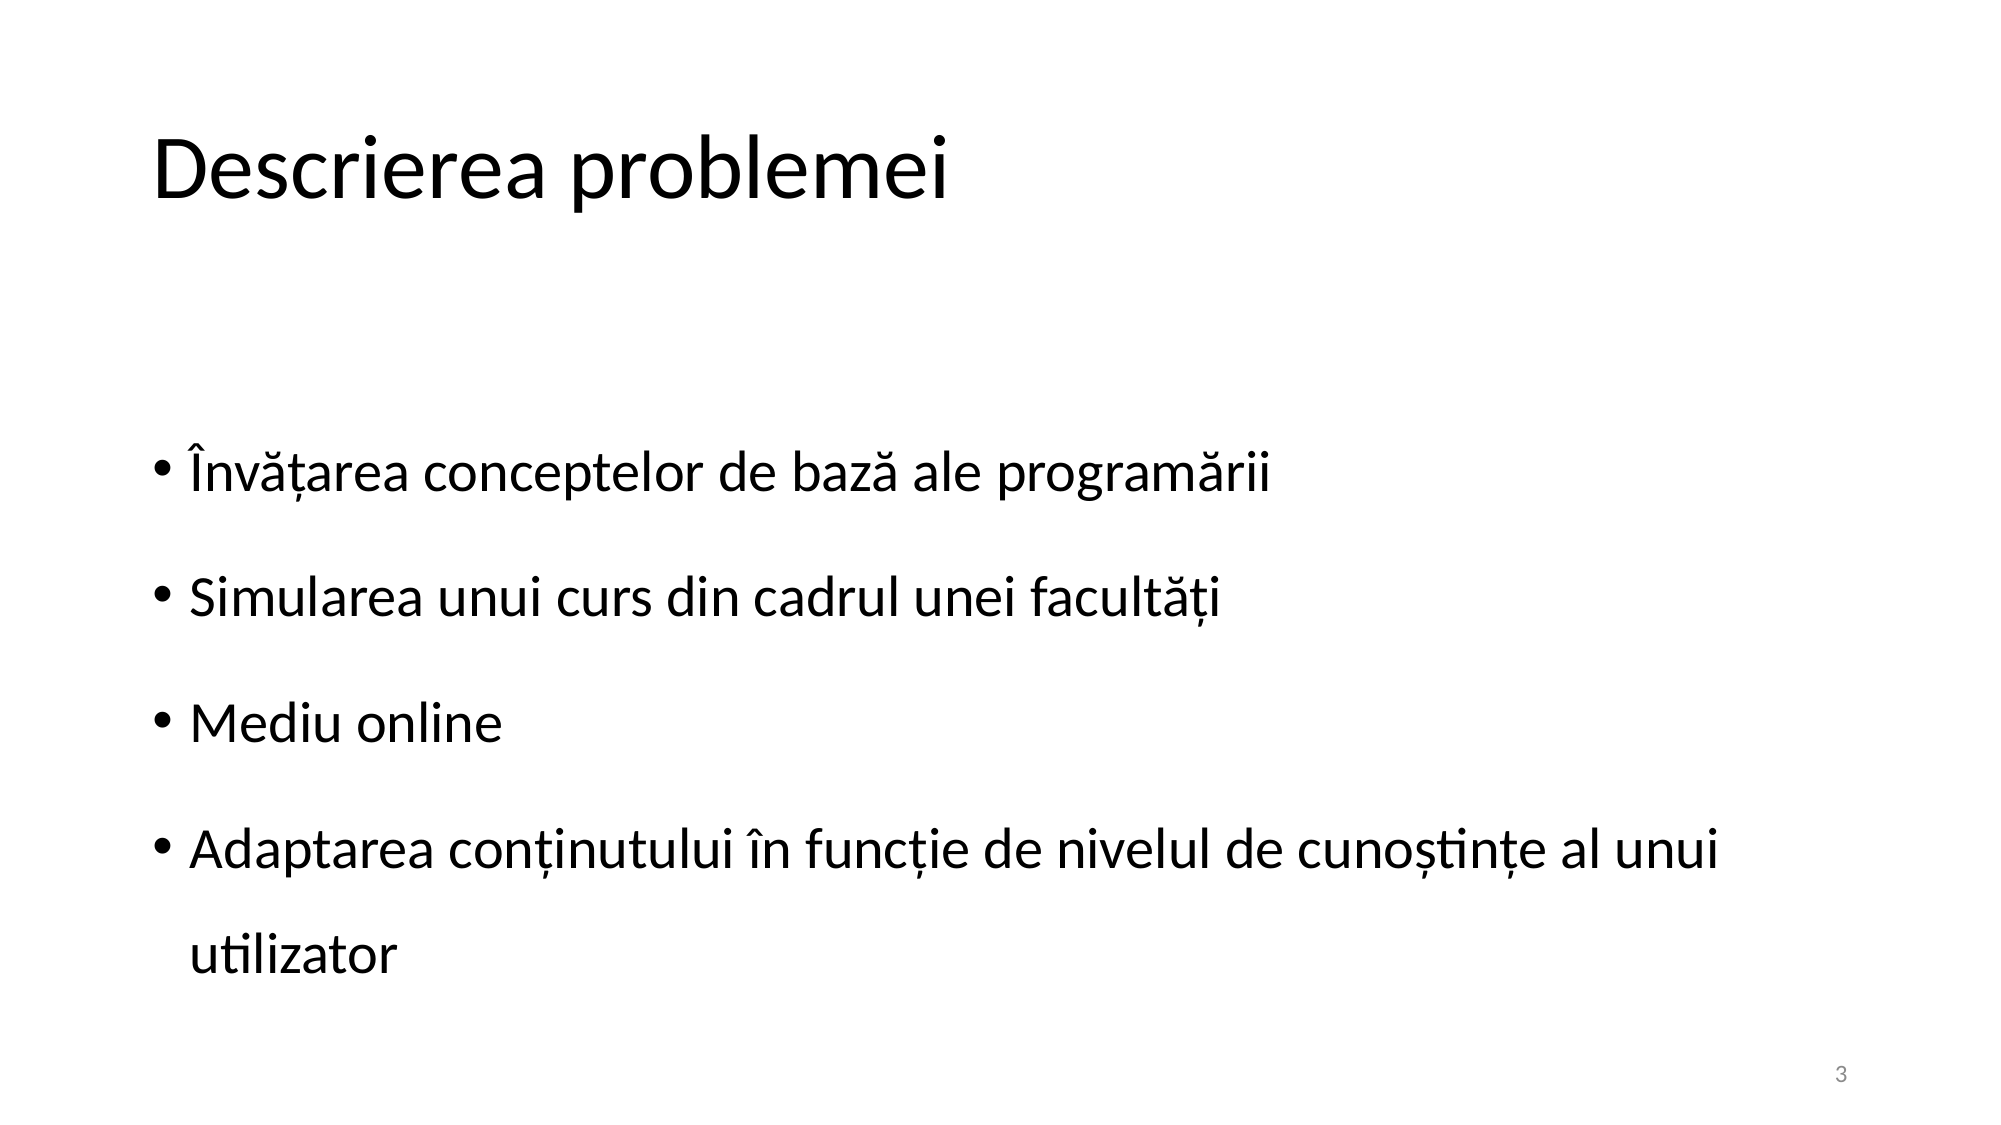

# Descrierea problemei

Învățarea conceptelor de bază ale programării
Simularea unui curs din cadrul unei facultăți
Mediu online
Adaptarea conținutului în funcție de nivelul de cunoștințe al unui utilizator
3